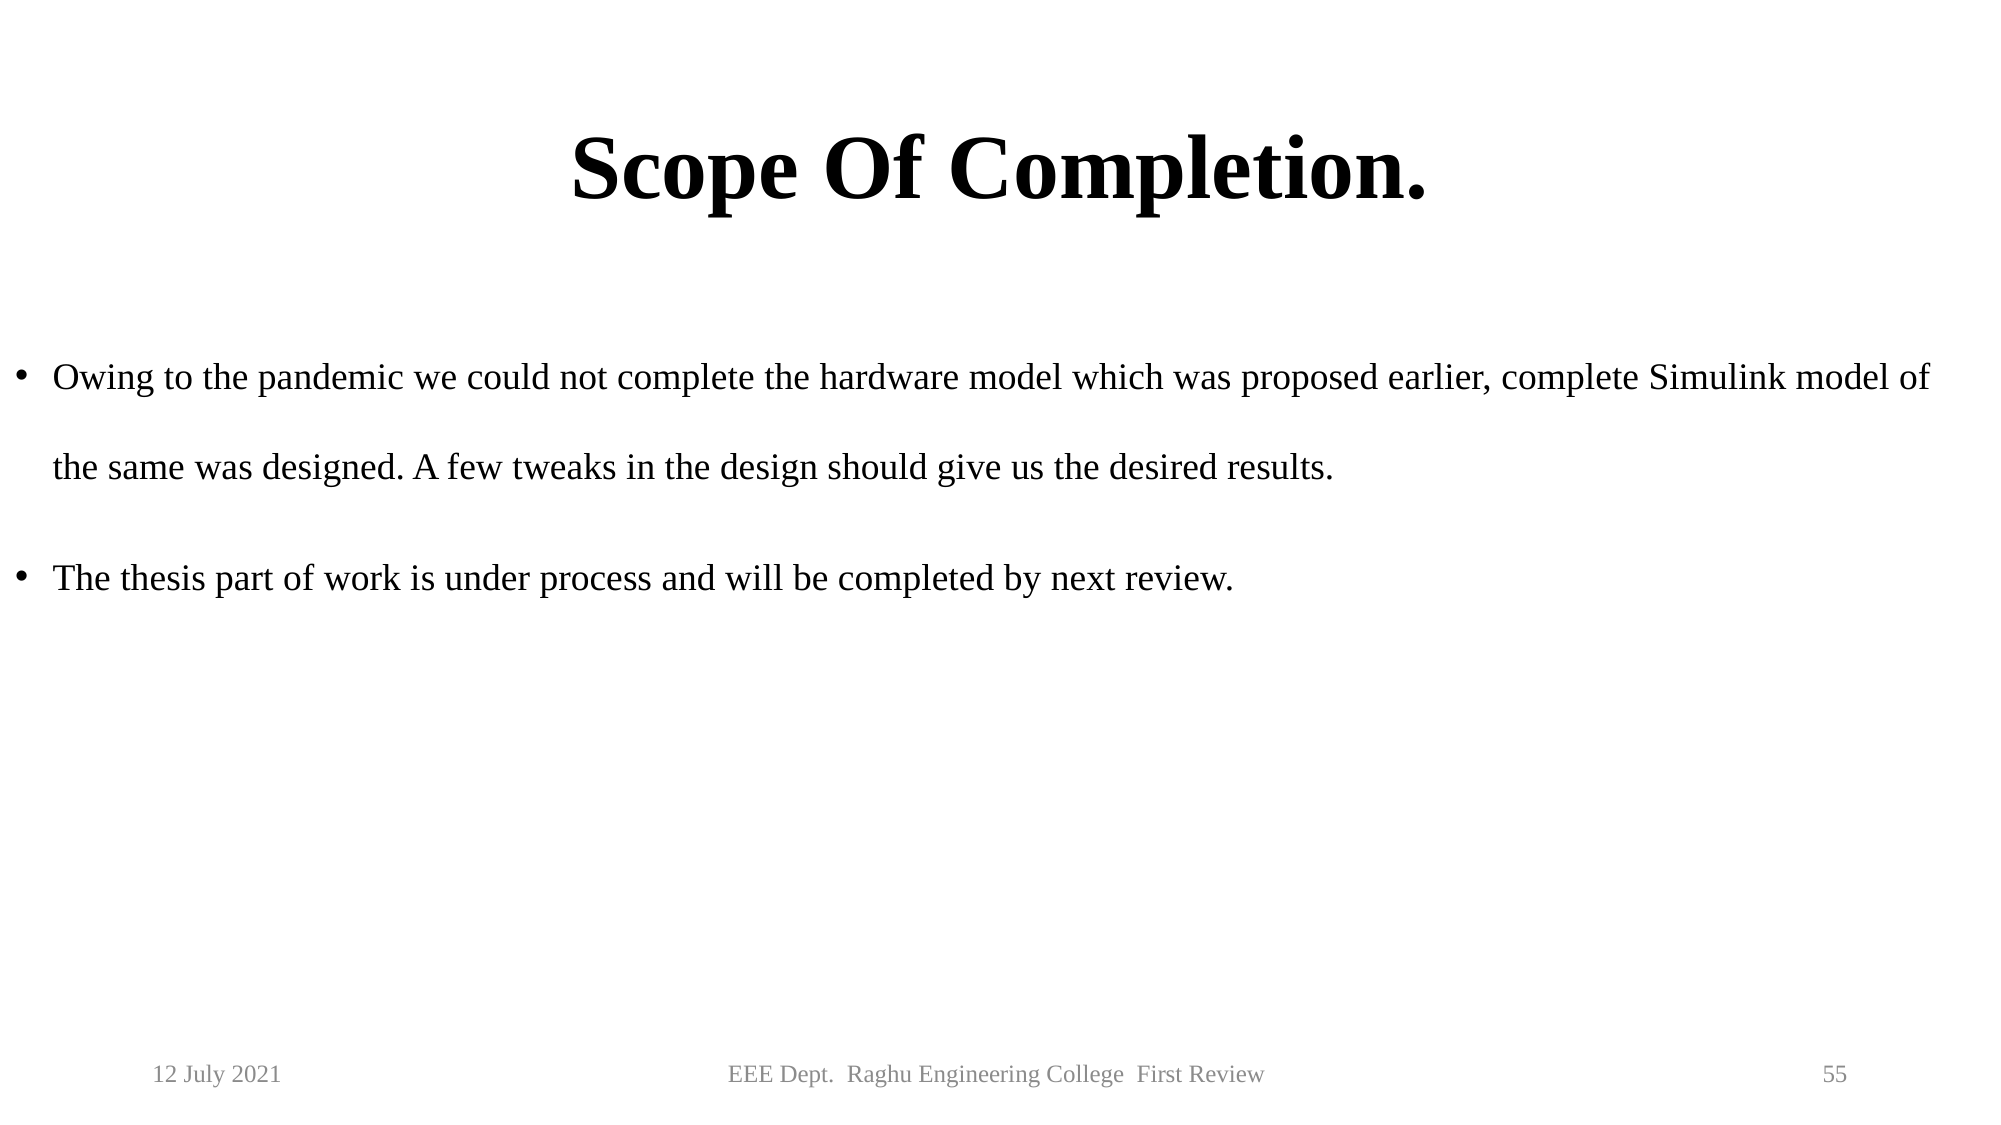

# Scope Of Completion.
Owing to the pandemic we could not complete the hardware model which was proposed earlier, complete Simulink model of the same was designed. A few tweaks in the design should give us the desired results.
The thesis part of work is under process and will be completed by next review.
12 July 2021
EEE Dept.  Raghu Engineering College  First Review
55